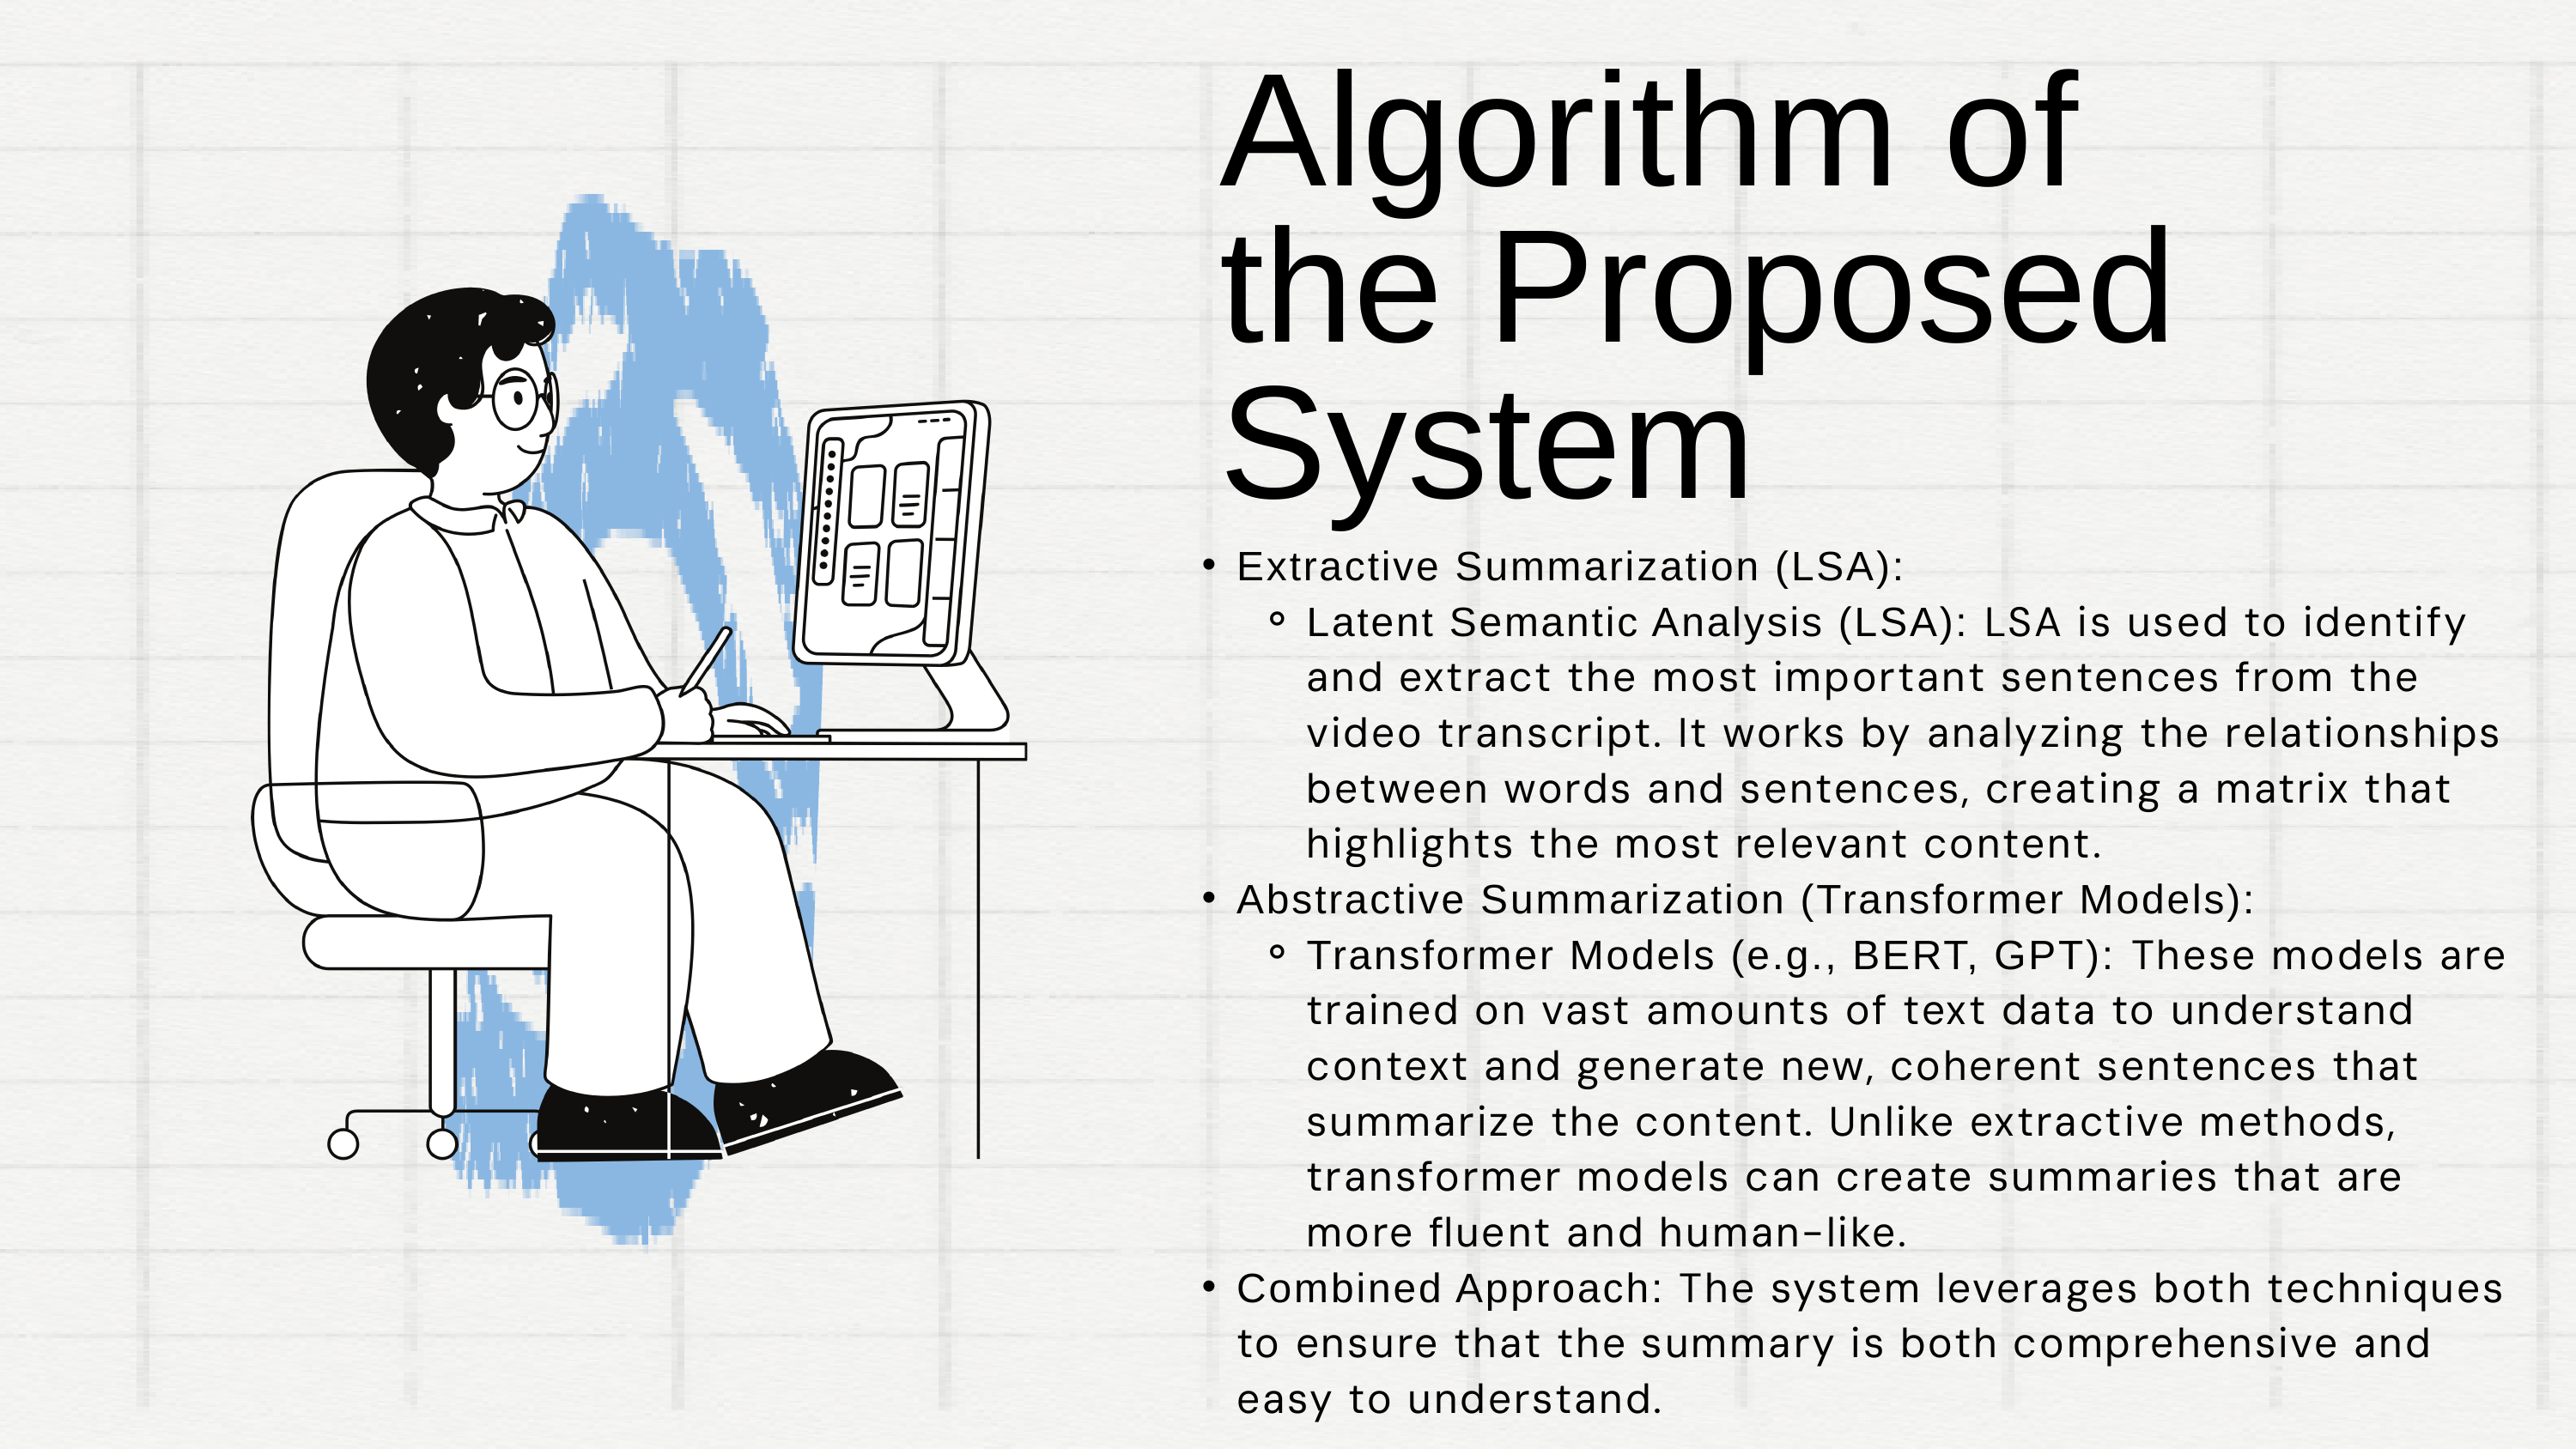

Algorithm of the Proposed System

Extractive Summarization (LSA):
Latent Semantic Analysis (LSA): LSA is used to identify and extract the most important sentences from the video transcript. It works by analyzing the relationships between words and sentences, creating a matrix that highlights the most relevant content.
Abstractive Summarization (Transformer Models):
Transformer Models (e.g., BERT, GPT): These models are trained on vast amounts of text data to understand context and generate new, coherent sentences that summarize the content. Unlike extractive methods, transformer models can create summaries that are more fluent and human-like.
Combined Approach: The system leverages both techniques to ensure that the summary is both comprehensive and easy to understand.